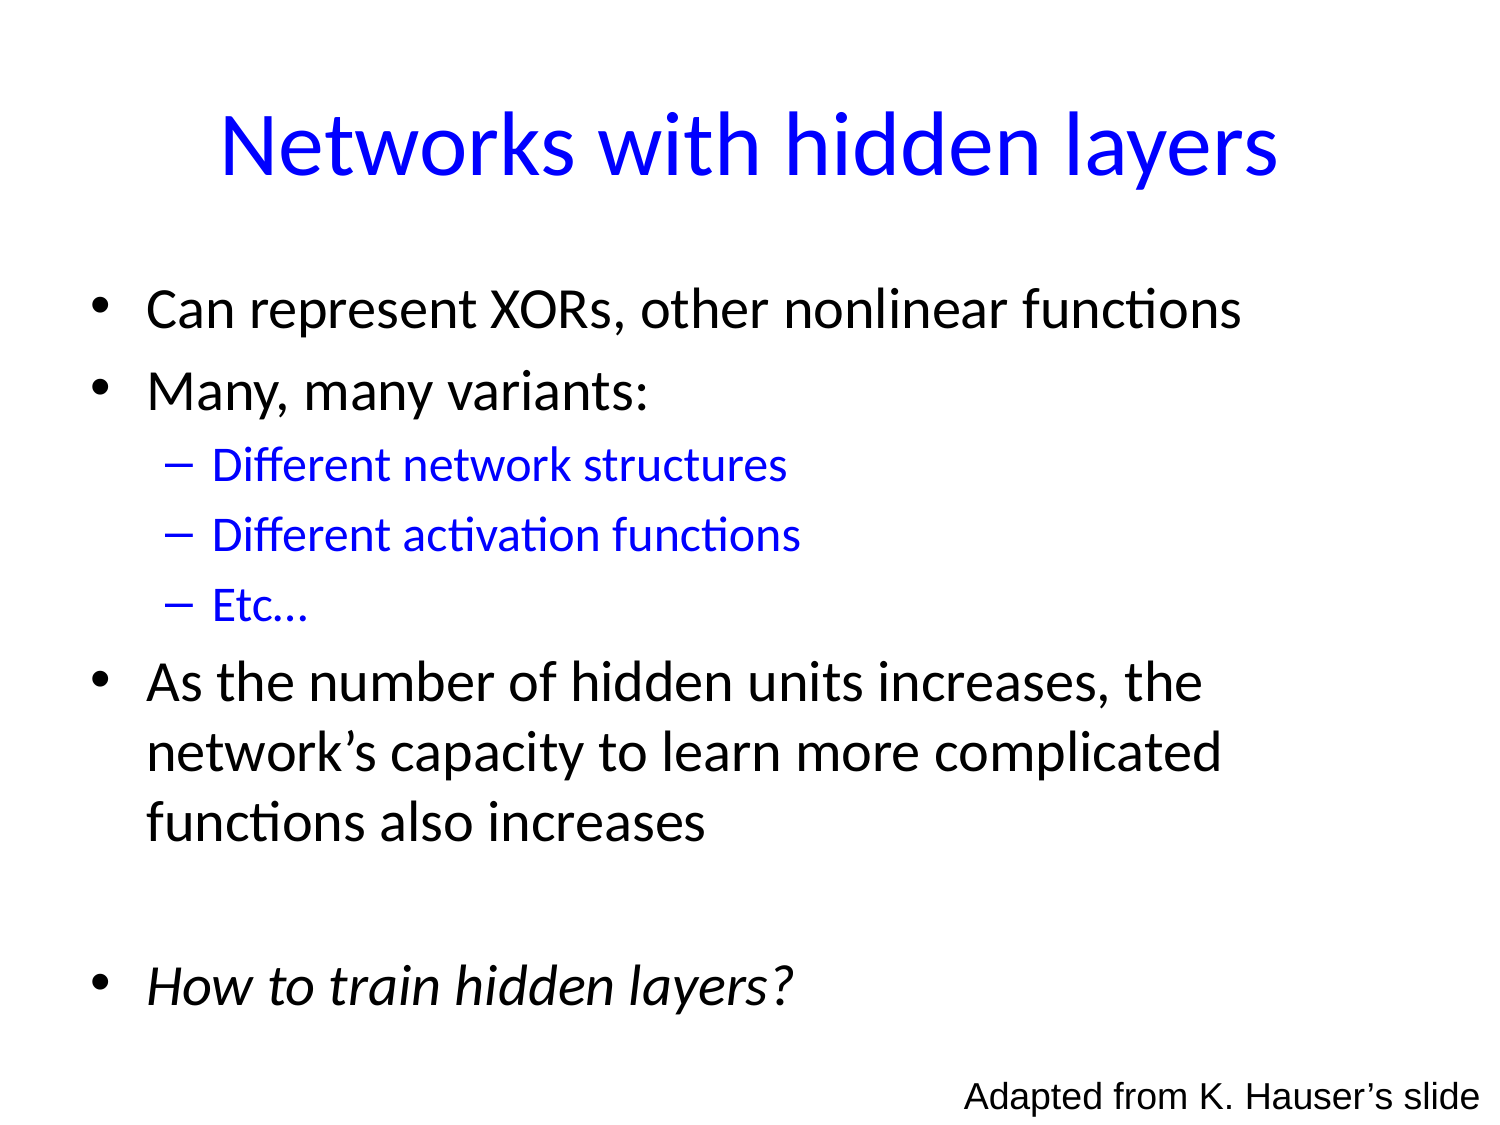

# Networks with hidden layers
Can represent XORs, other nonlinear functions
Many, many variants:
Different network structures
Different activation functions
Etc…
As the number of hidden units increases, the network’s capacity to learn more complicated functions also increases

How to train hidden layers?

Adapted from K. Hauser’s slide